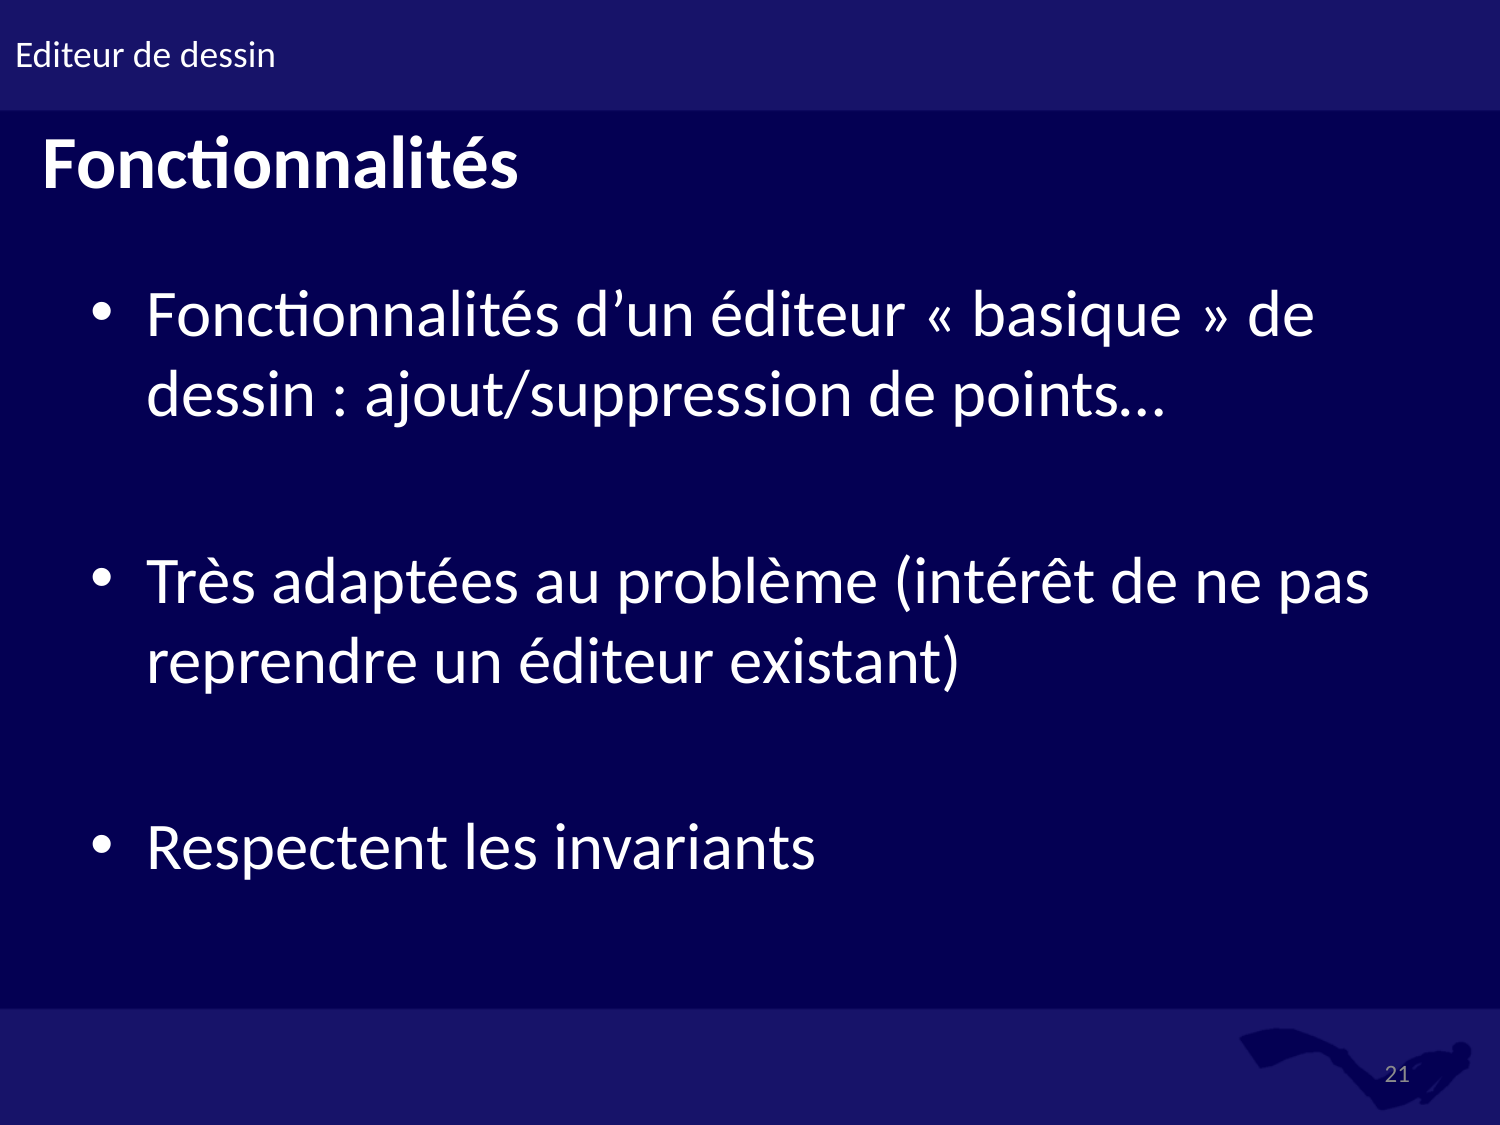

# Editeur de dessin
Fonctionnalités
Fonctionnalités d’un éditeur « basique » de dessin : ajout/suppression de points…

Très adaptées au problème (intérêt de ne pas reprendre un éditeur existant)

Respectent les invariants
21